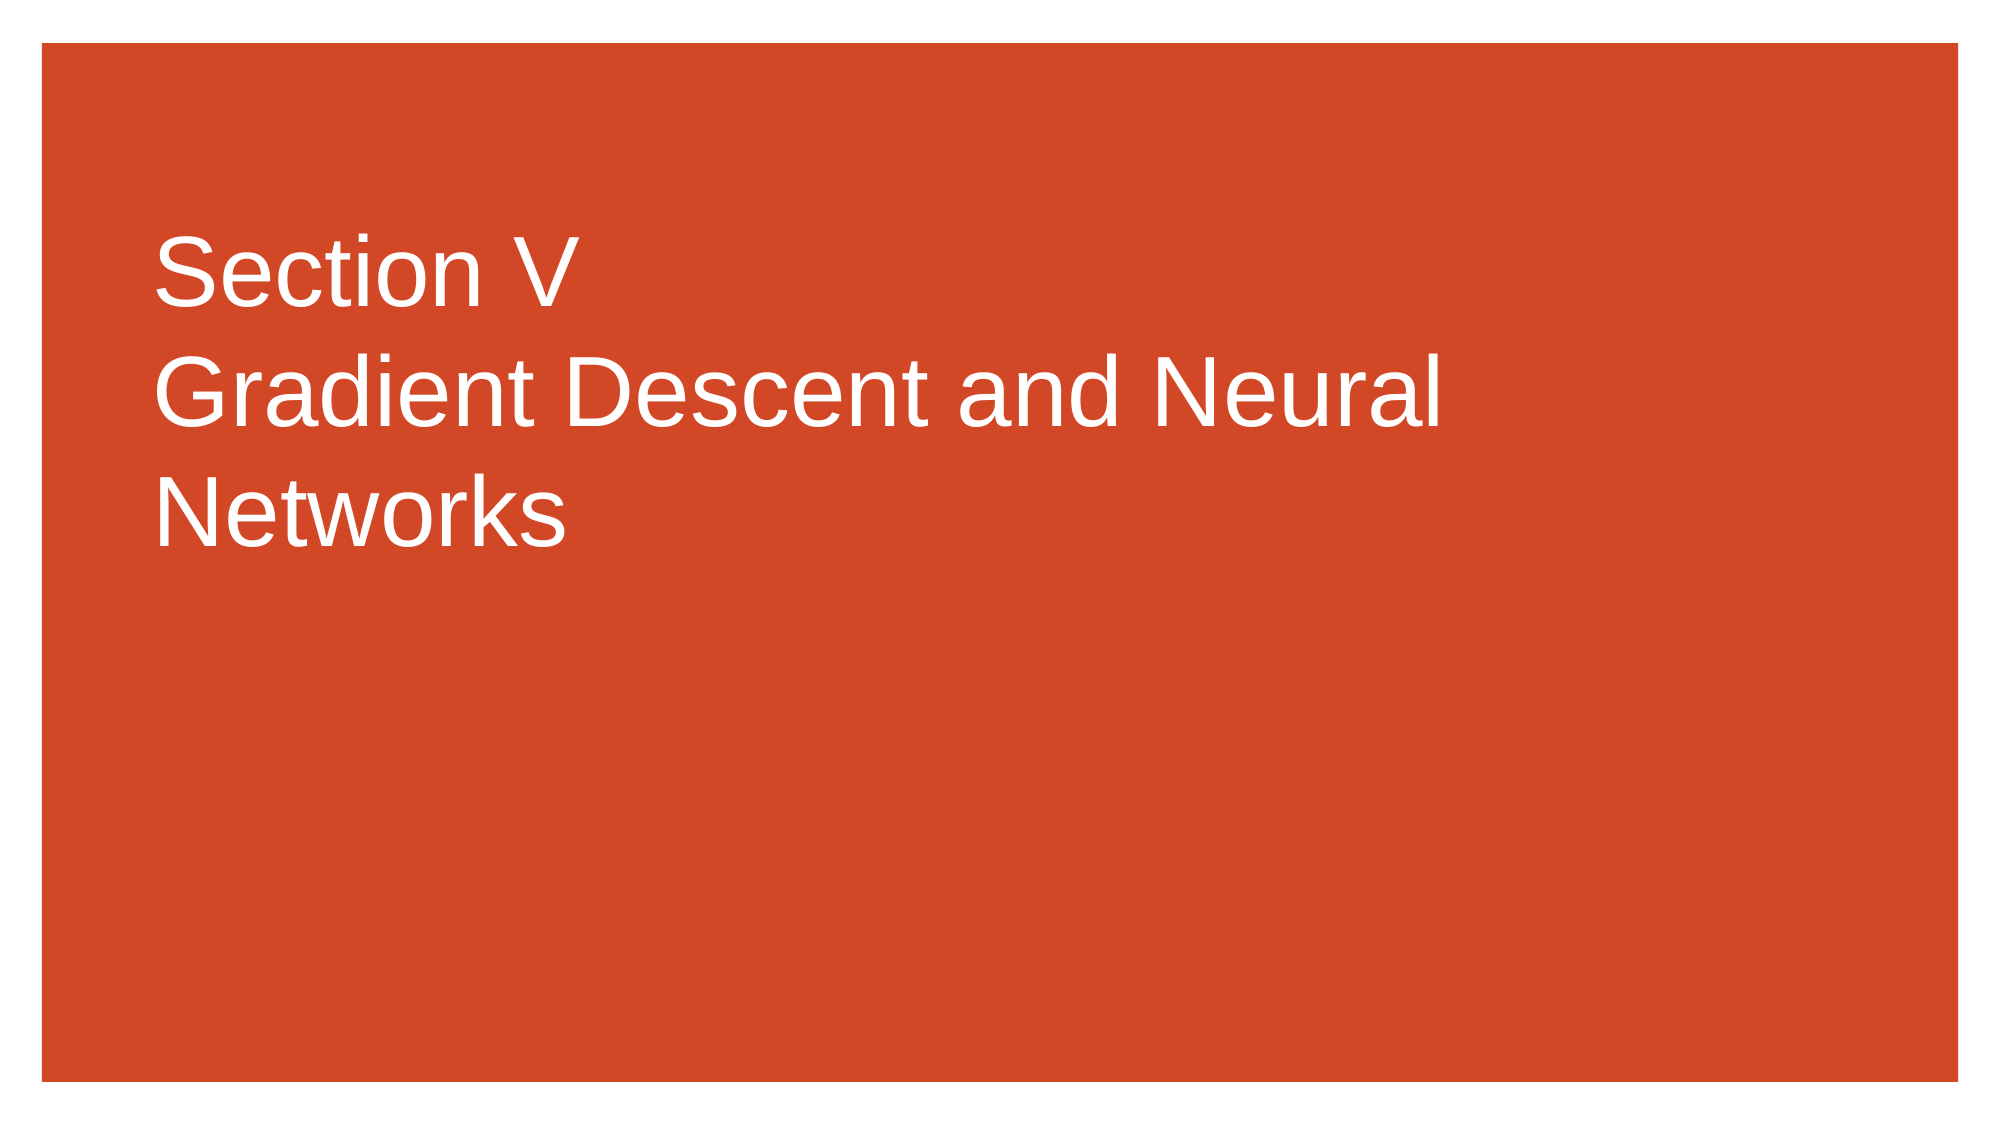

# Section V Gradient Descent and Neural Networks